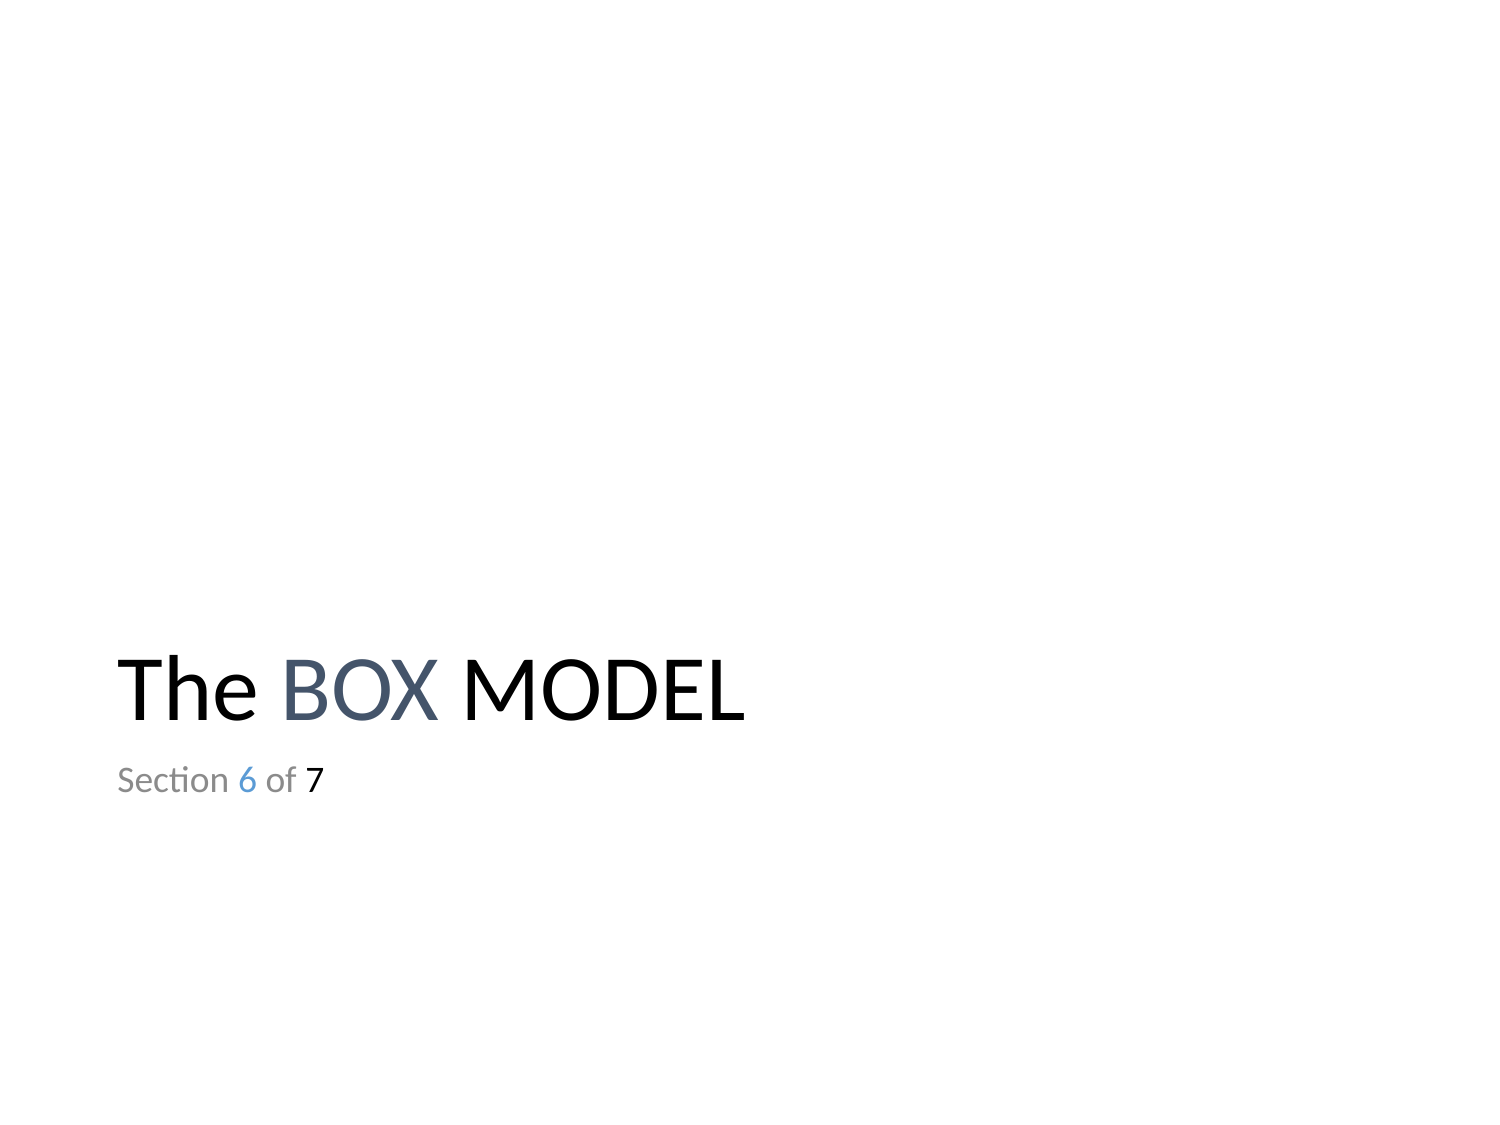

# The BOX MODEL
Section 6 of 7
57